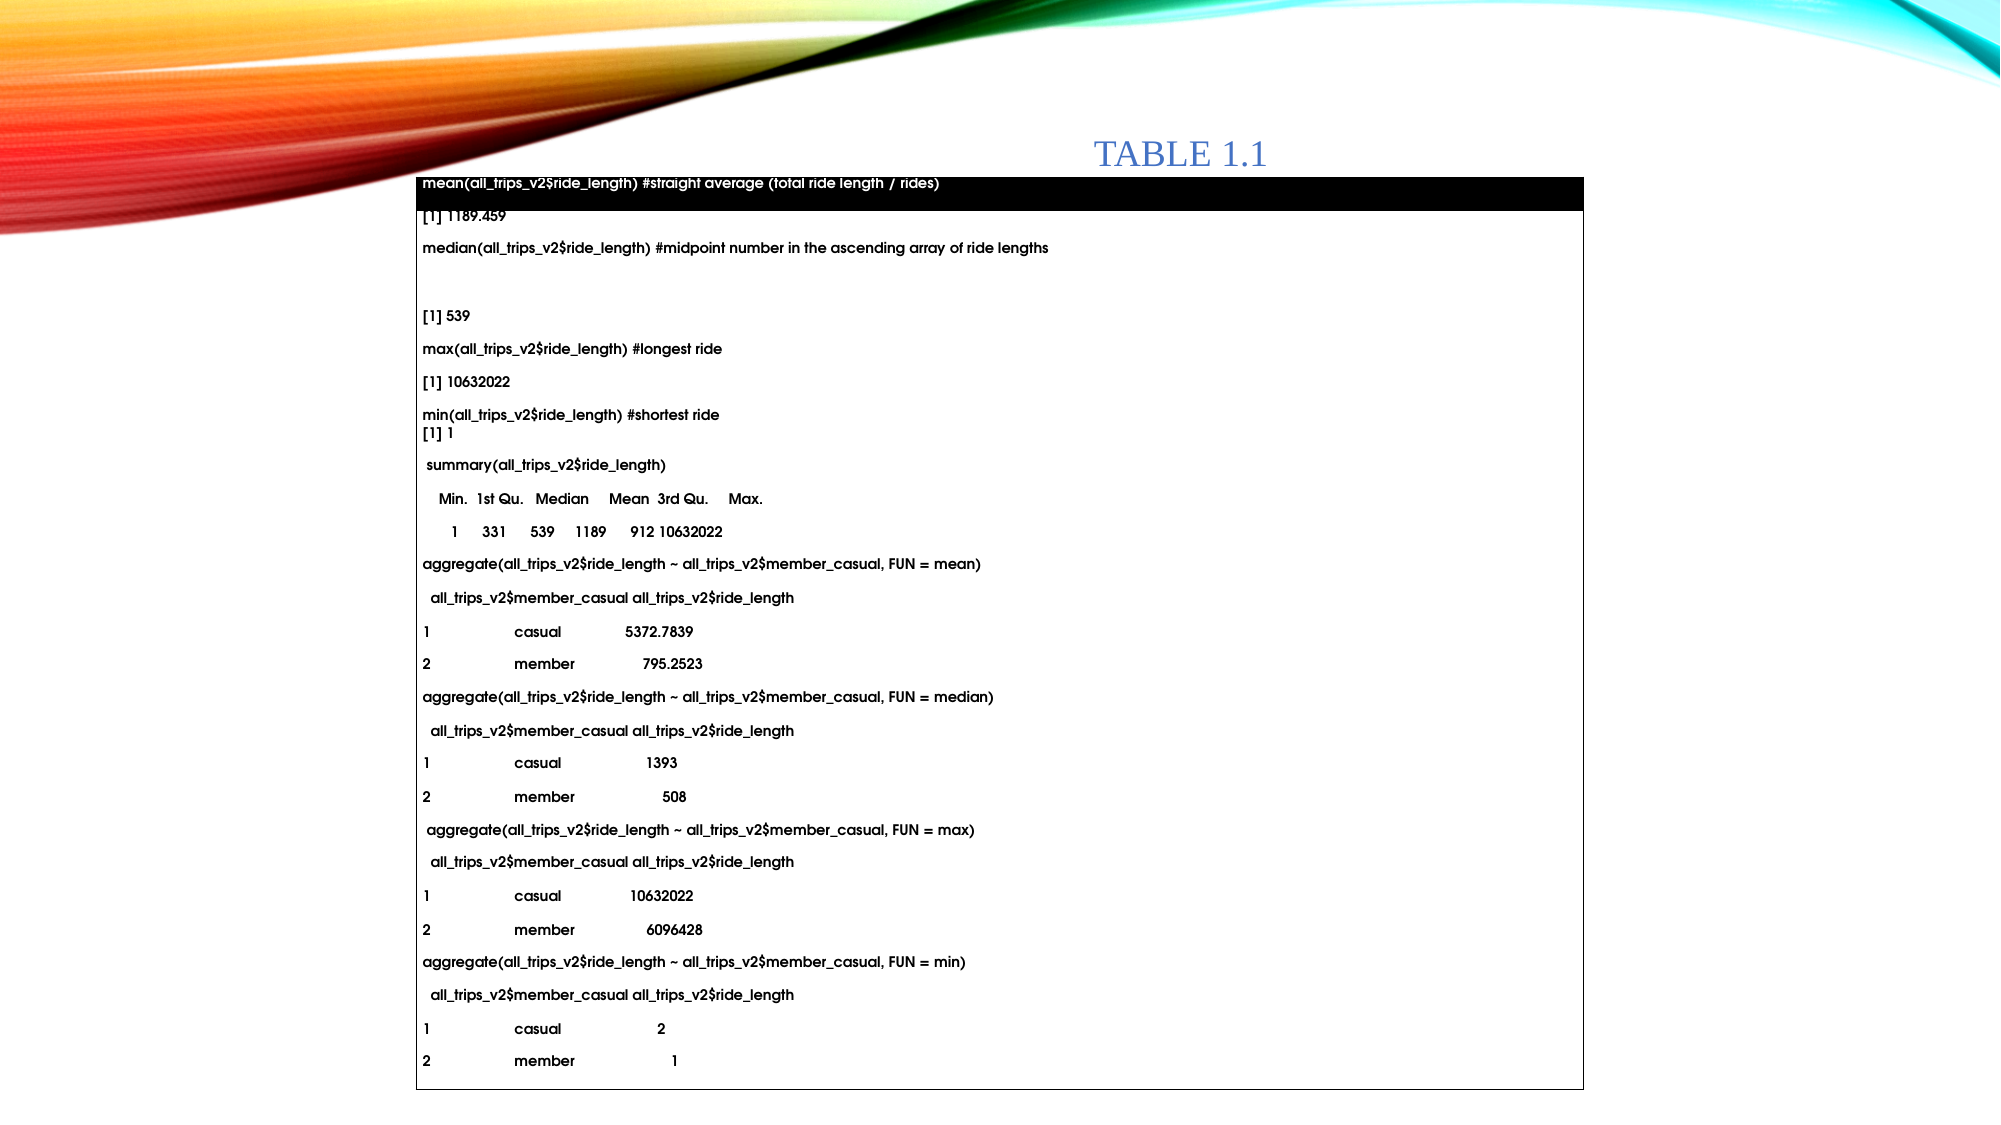

# Table 1.1
| mean(all\_trips\_v2$ride\_length) #straight average (total ride length / rides) |
| --- |
| [1] 1189.459 |
| median(all\_trips\_v2$ride\_length) #midpoint number in the ascending array of ride lengths |
| [1] 539 |
| max(all\_trips\_v2$ride\_length) #longest ride |
| [1] 10632022 |
| min(all\_trips\_v2$ride\_length) #shortest ride |
| [1] 1 |
| summary(all\_trips\_v2$ride\_length) |
| Min. 1st Qu. Median Mean 3rd Qu. Max. |
| 1 331 539 1189 912 10632022 |
| aggregate(all\_trips\_v2$ride\_length ~ all\_trips\_v2$member\_casual, FUN = mean) |
| all\_trips\_v2$member\_casual all\_trips\_v2$ride\_length |
| 1 casual 5372.7839 |
| 2 member 795.2523 |
| aggregate(all\_trips\_v2$ride\_length ~ all\_trips\_v2$member\_casual, FUN = median) |
| all\_trips\_v2$member\_casual all\_trips\_v2$ride\_length |
| 1 casual 1393 |
| 2 member 508 |
| aggregate(all\_trips\_v2$ride\_length ~ all\_trips\_v2$member\_casual, FUN = max) |
| all\_trips\_v2$member\_casual all\_trips\_v2$ride\_length |
| 1 casual 10632022 |
| 2 member 6096428 |
| aggregate(all\_trips\_v2$ride\_length ~ all\_trips\_v2$member\_casual, FUN = min) |
| all\_trips\_v2$member\_casual all\_trips\_v2$ride\_length |
| 1 casual 2 |
| 2 member 1 |